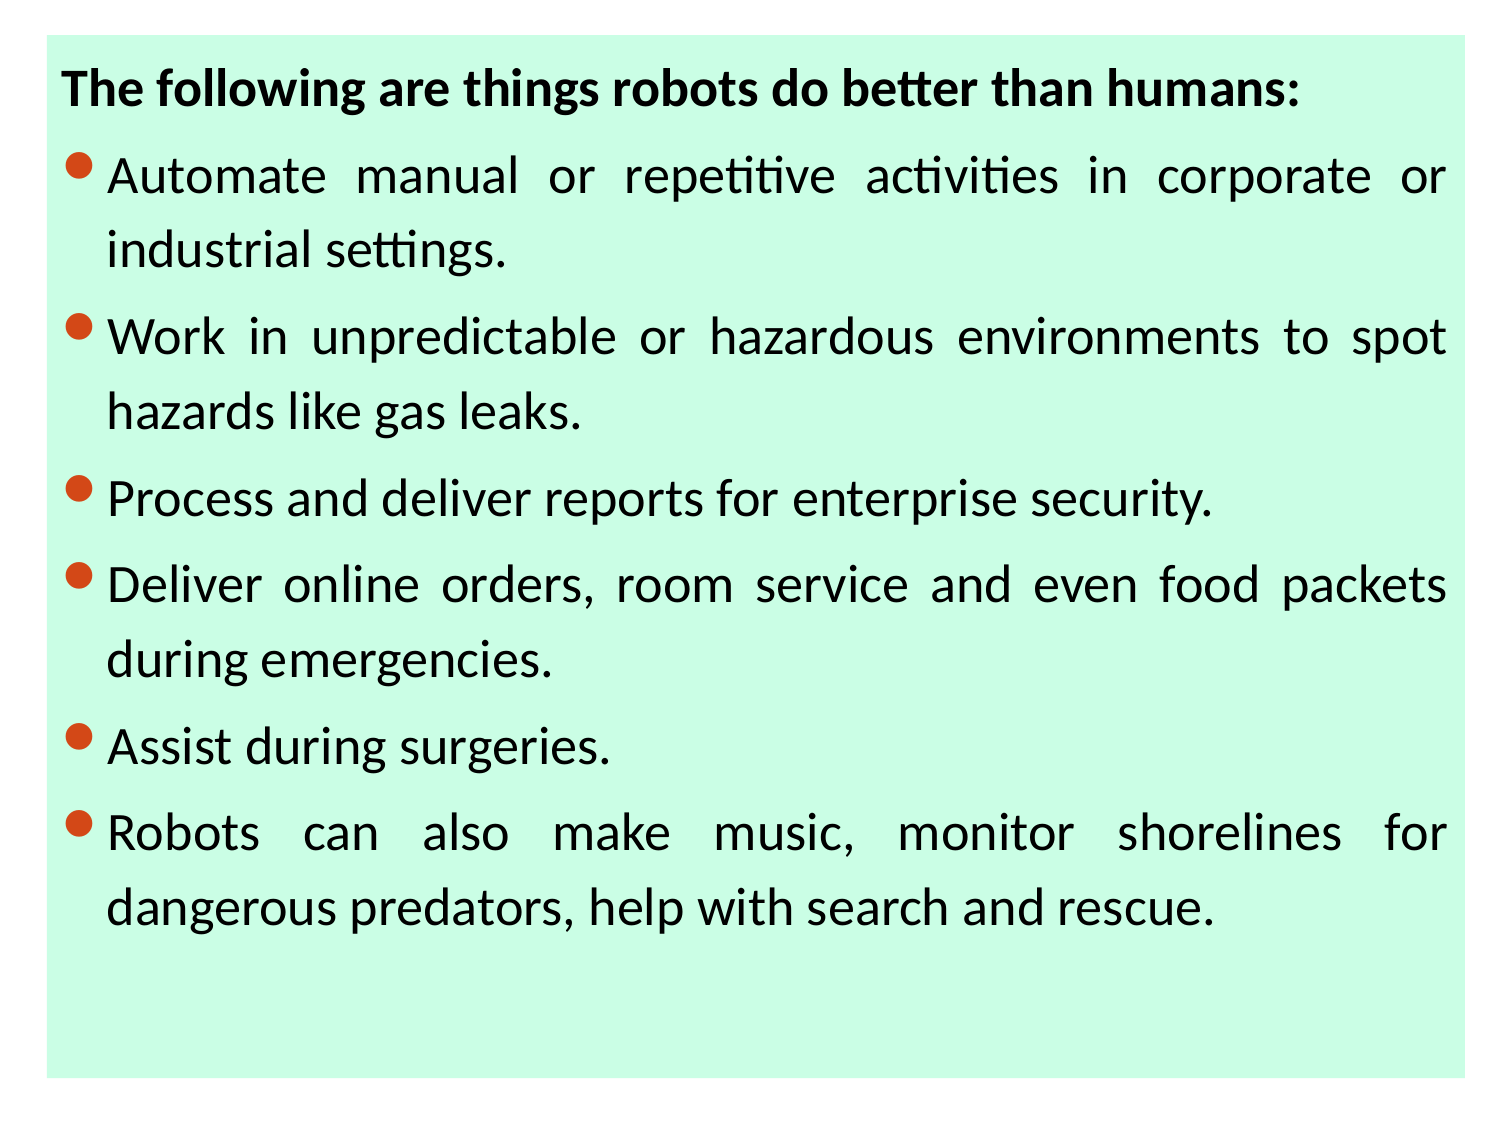

The following are things robots do better than humans:
Automate manual or repetitive activities in corporate or industrial settings.
Work in unpredictable or hazardous environments to spot hazards like gas leaks.
Process and deliver reports for enterprise security.
Deliver online orders, room service and even food packets during emergencies.
Assist during surgeries.
Robots can also make music, monitor shorelines for dangerous predators, help with search and rescue.